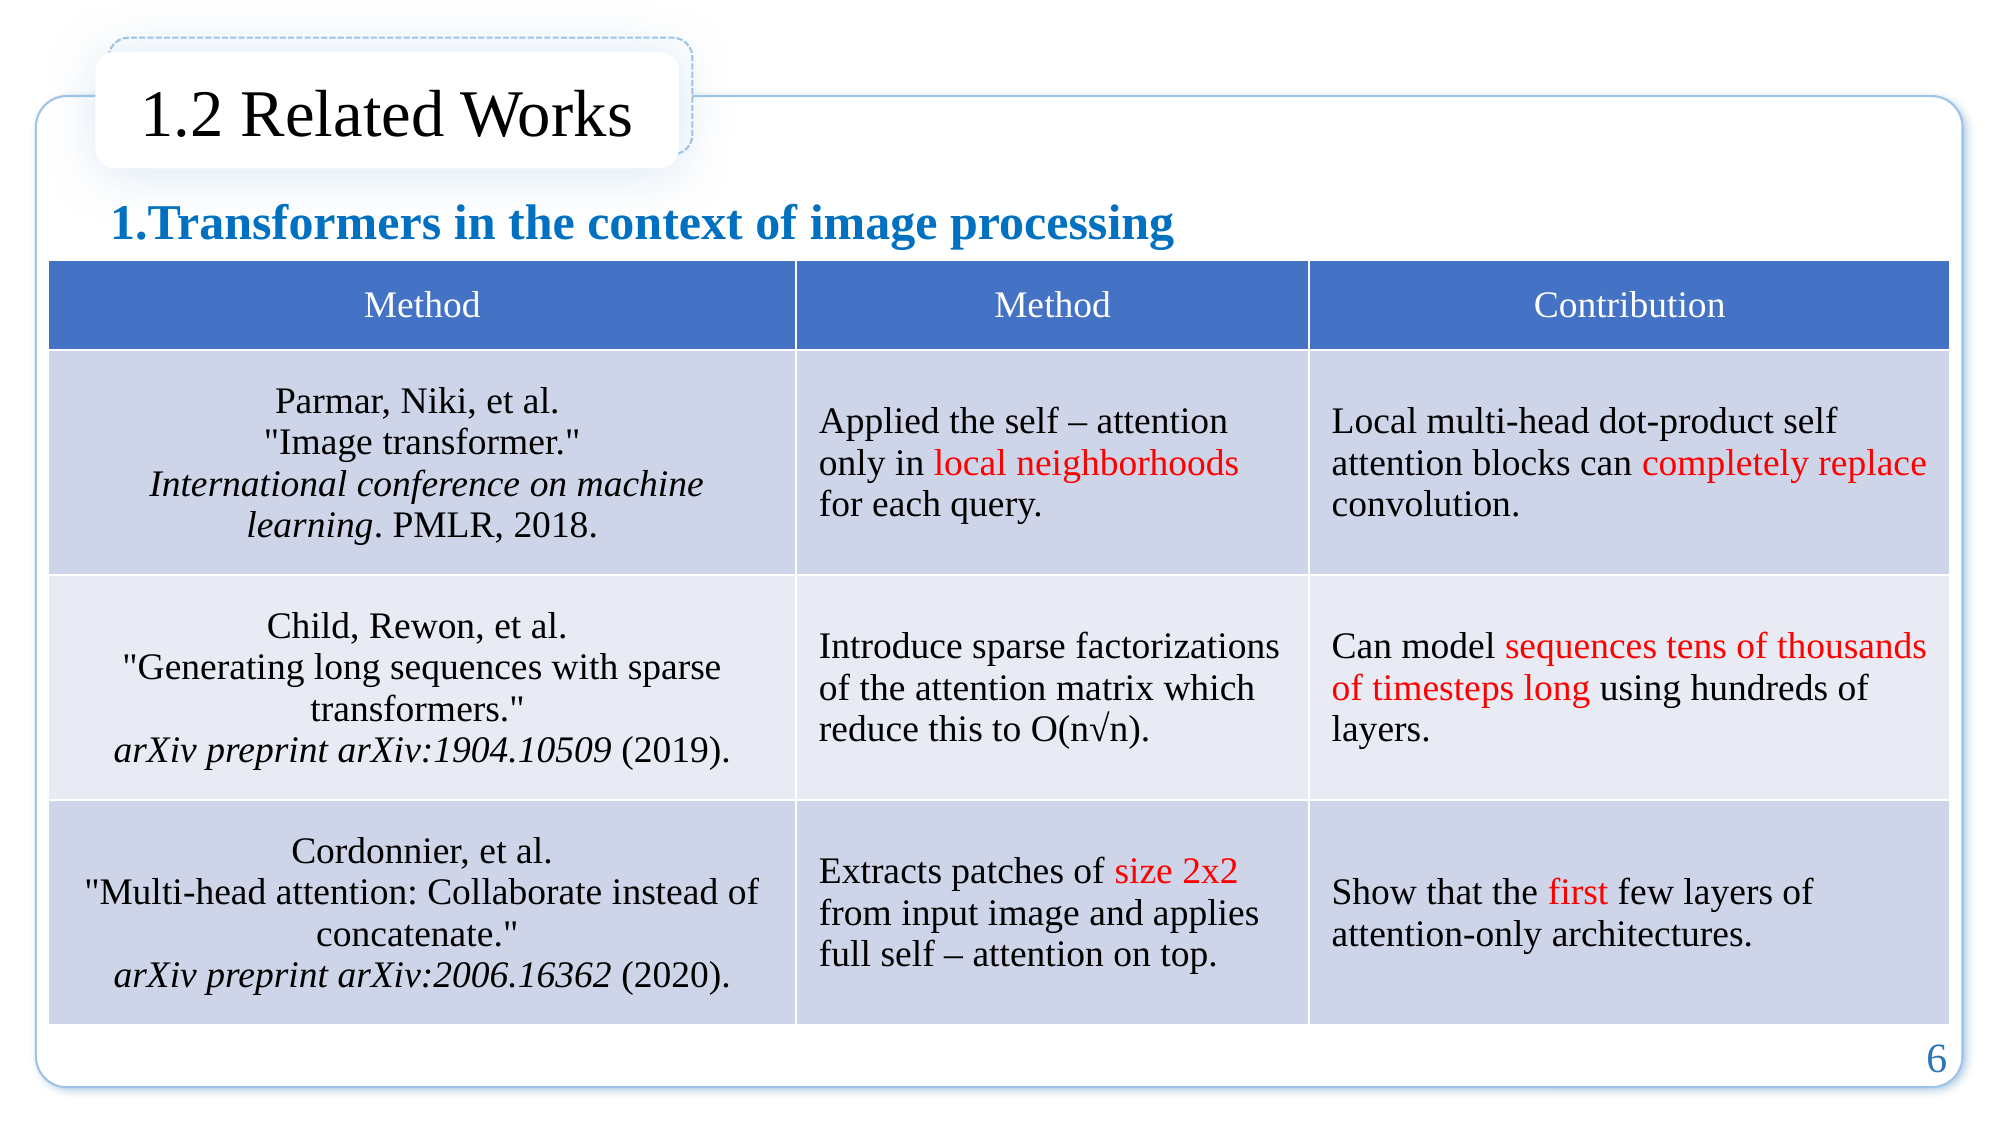

1.2 Related Works

1.Transformers in the context of image processing
| Method | Method | Contribution |
| --- | --- | --- |
| Parmar, Niki, et al. "Image transformer."  International conference on machine learning. PMLR, 2018. | Applied the self – attention only in local neighborhoods for each query. | Local multi-head dot-product self attention blocks can completely replace convolution. |
| Child, Rewon, et al. "Generating long sequences with sparse transformers."  arXiv preprint arXiv:1904.10509 (2019). | Introduce sparse factorizations of the attention matrix which reduce this to O(n√n). | Can model sequences tens of thousands of timesteps long using hundreds of layers. |
| Cordonnier, et al. "Multi-head attention: Collaborate instead of concatenate."  arXiv preprint arXiv:2006.16362 (2020). | Extracts patches of size 2x2 from input image and applies full self – attention on top. | Show that the first few layers of attention-only architectures. |
6